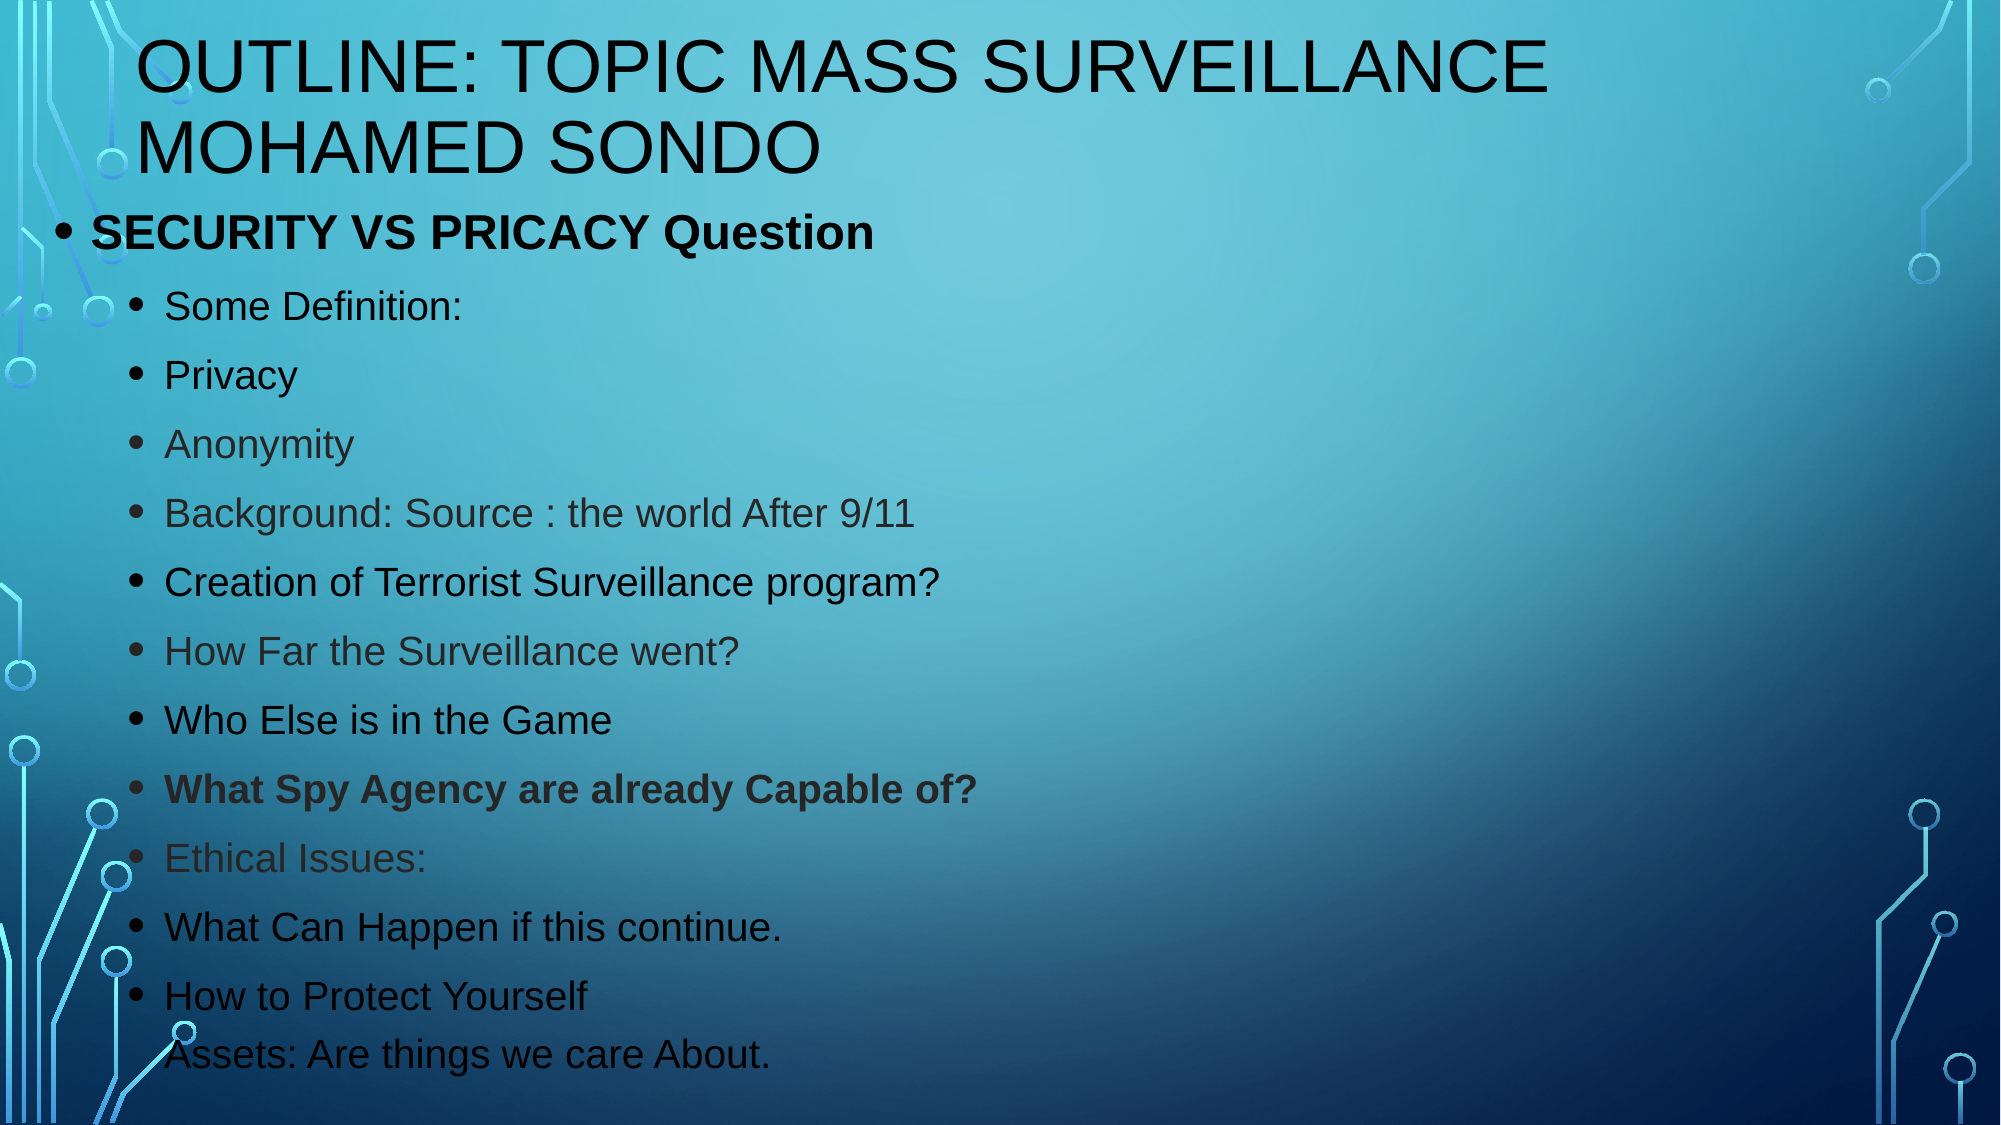

# Outline: Topic MASS SURVEILLANCE Mohamed SOndo
SECURITY VS PRICACY Question
Some Definition:
Privacy
Anonymity
Background: Source : the world After 9/11
Creation of Terrorist Surveillance program?
How Far the Surveillance went?
Who Else is in the Game
What Spy Agency are already Capable of?
Ethical Issues:
What Can Happen if this continue.
How to Protect Yourself
Assets: Are things we care About.